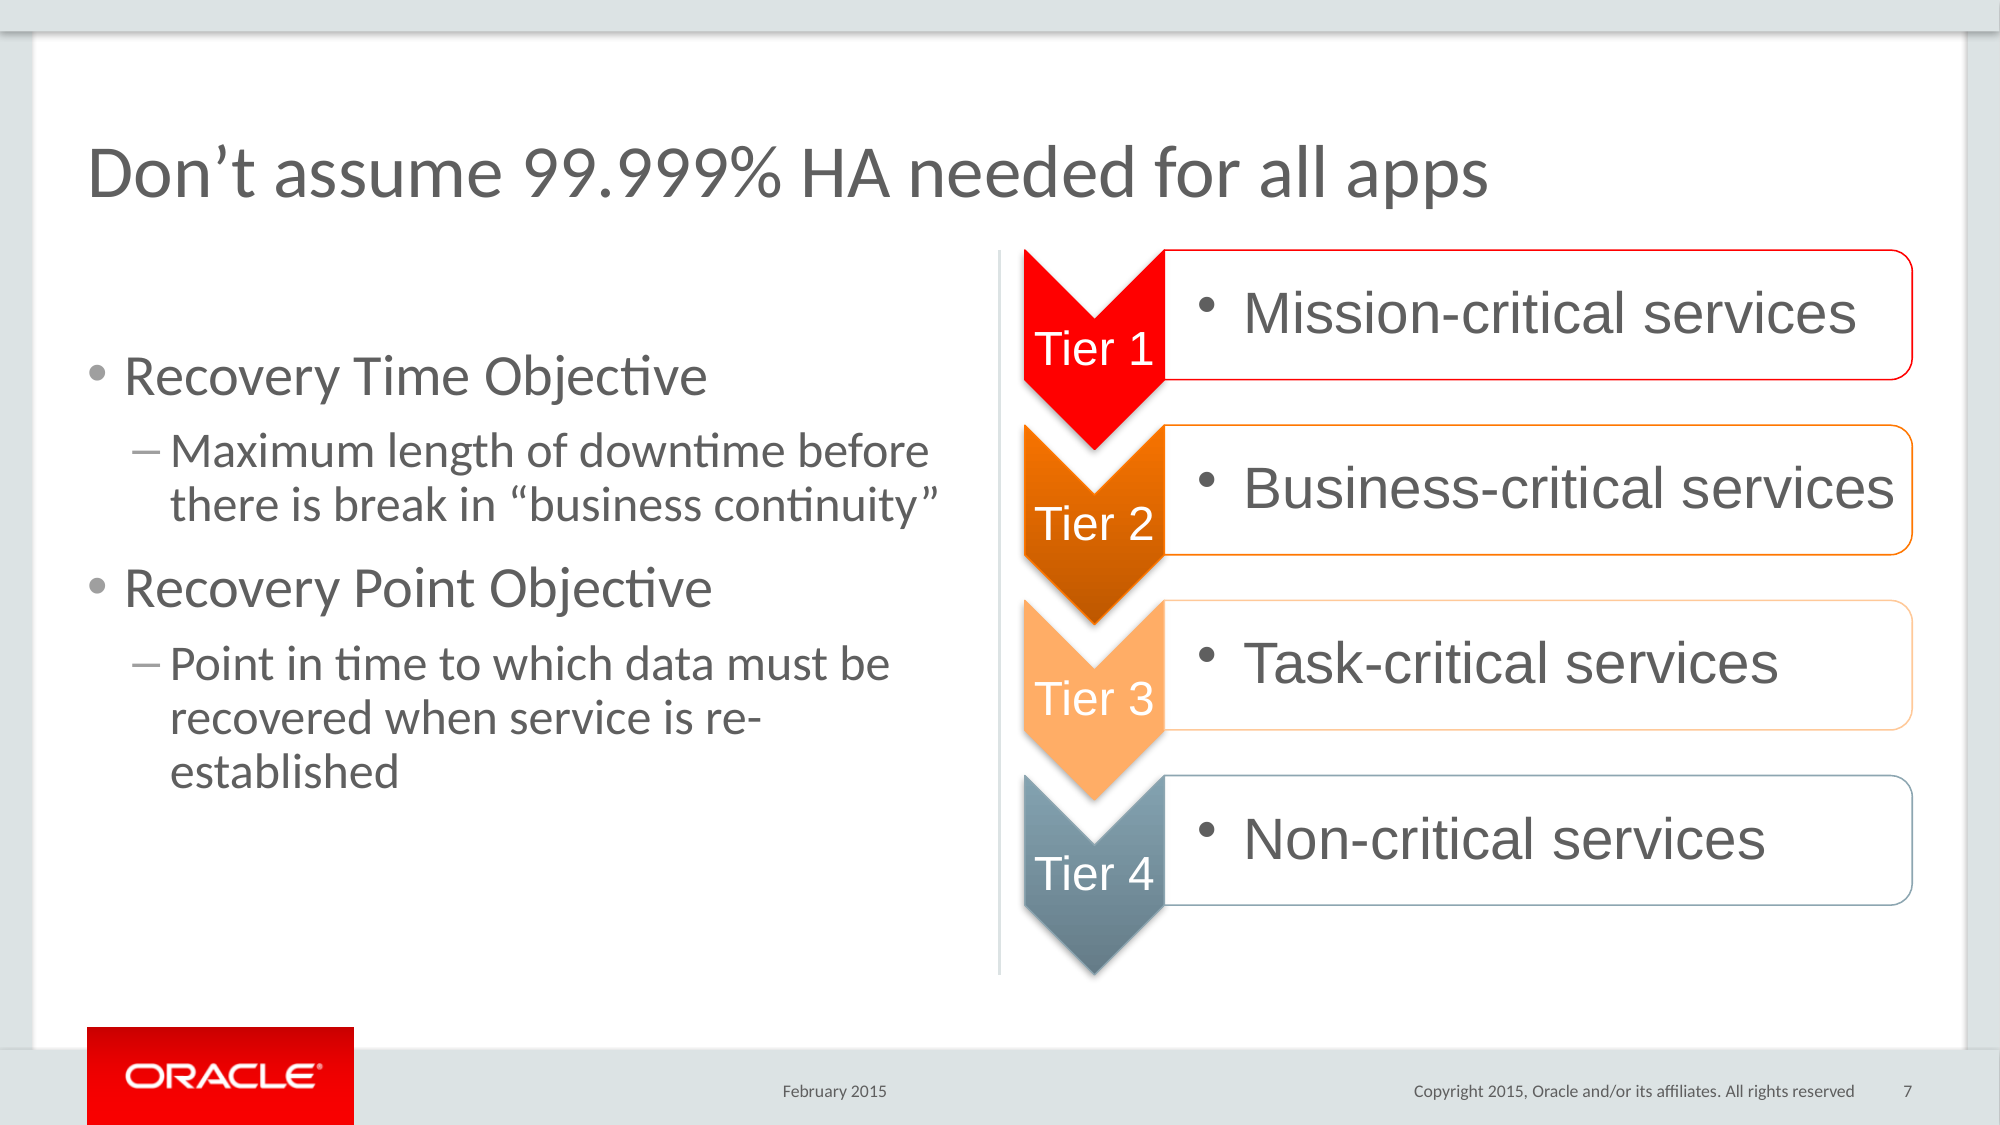

# Don’t assume 99.999% HA needed for all apps
Tier 1
Mission-critical services
Tier 2
Business-critical services
Tier 3
Task-critical services
Tier 4
Non-critical services

Recovery Time Objective
Maximum length of downtime before there is break in “business continuity”
Recovery Point Objective
Point in time to which data must be recovered when service is re-established
February 2015
Copyright 2015, Oracle and/or its affiliates. All rights reserved
7